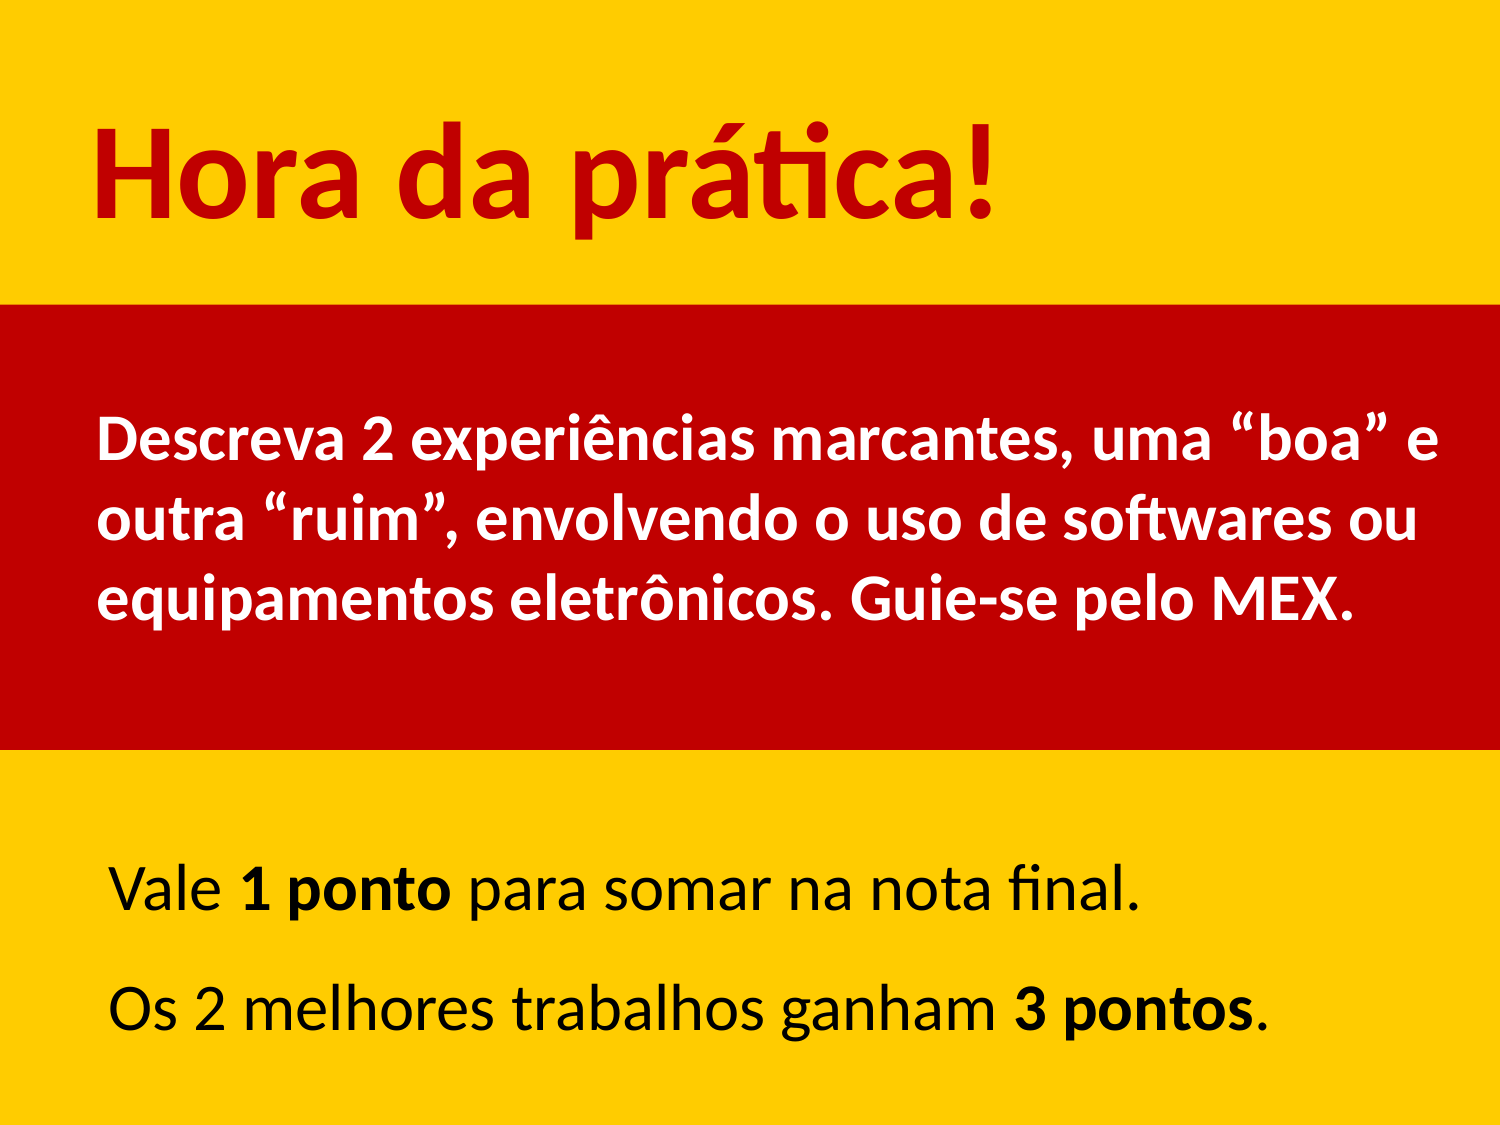

# Hora da prática!

Descreva 2 experiências marcantes, uma “boa” e outra “ruim”, envolvendo o uso de softwares ou equipamentos eletrônicos. Guie-se pelo MEX.
Vale 1 ponto para somar na nota final.
Os 2 melhores trabalhos ganham 3 pontos.